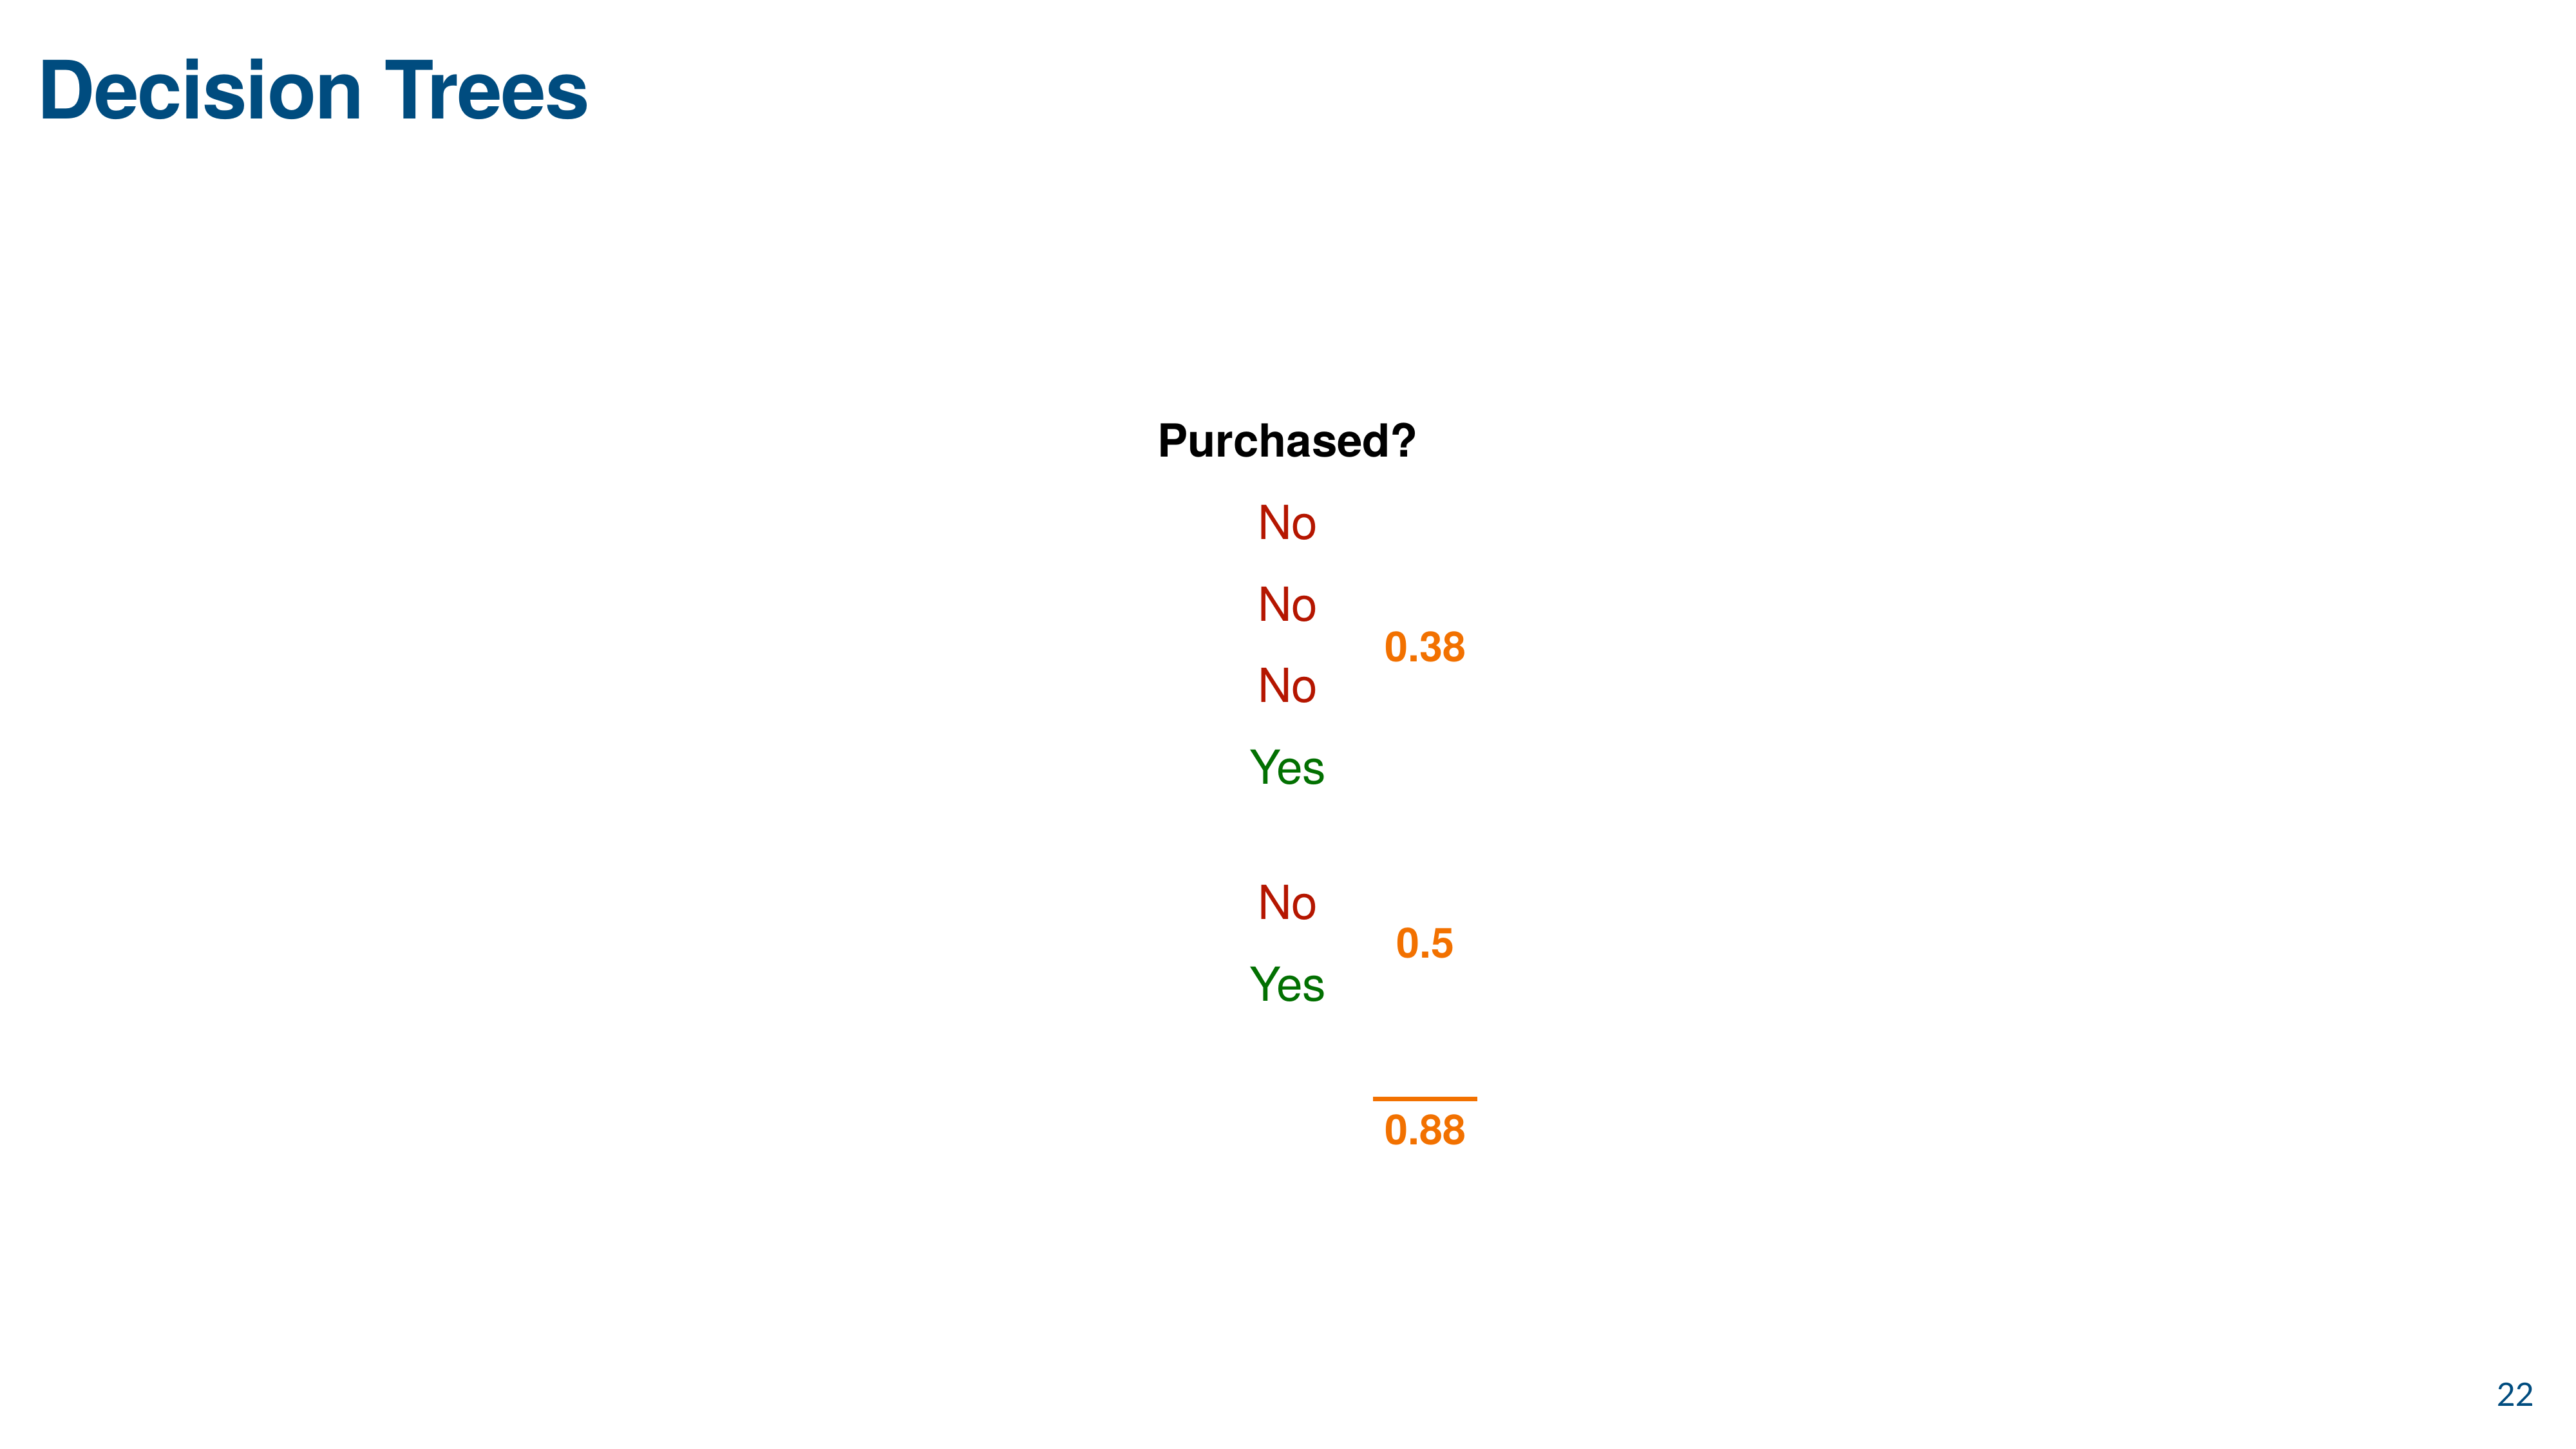

Decision Trees
Purchased?
No
No
0.38
No
Yes
No
0.5
Yes
0.88

22